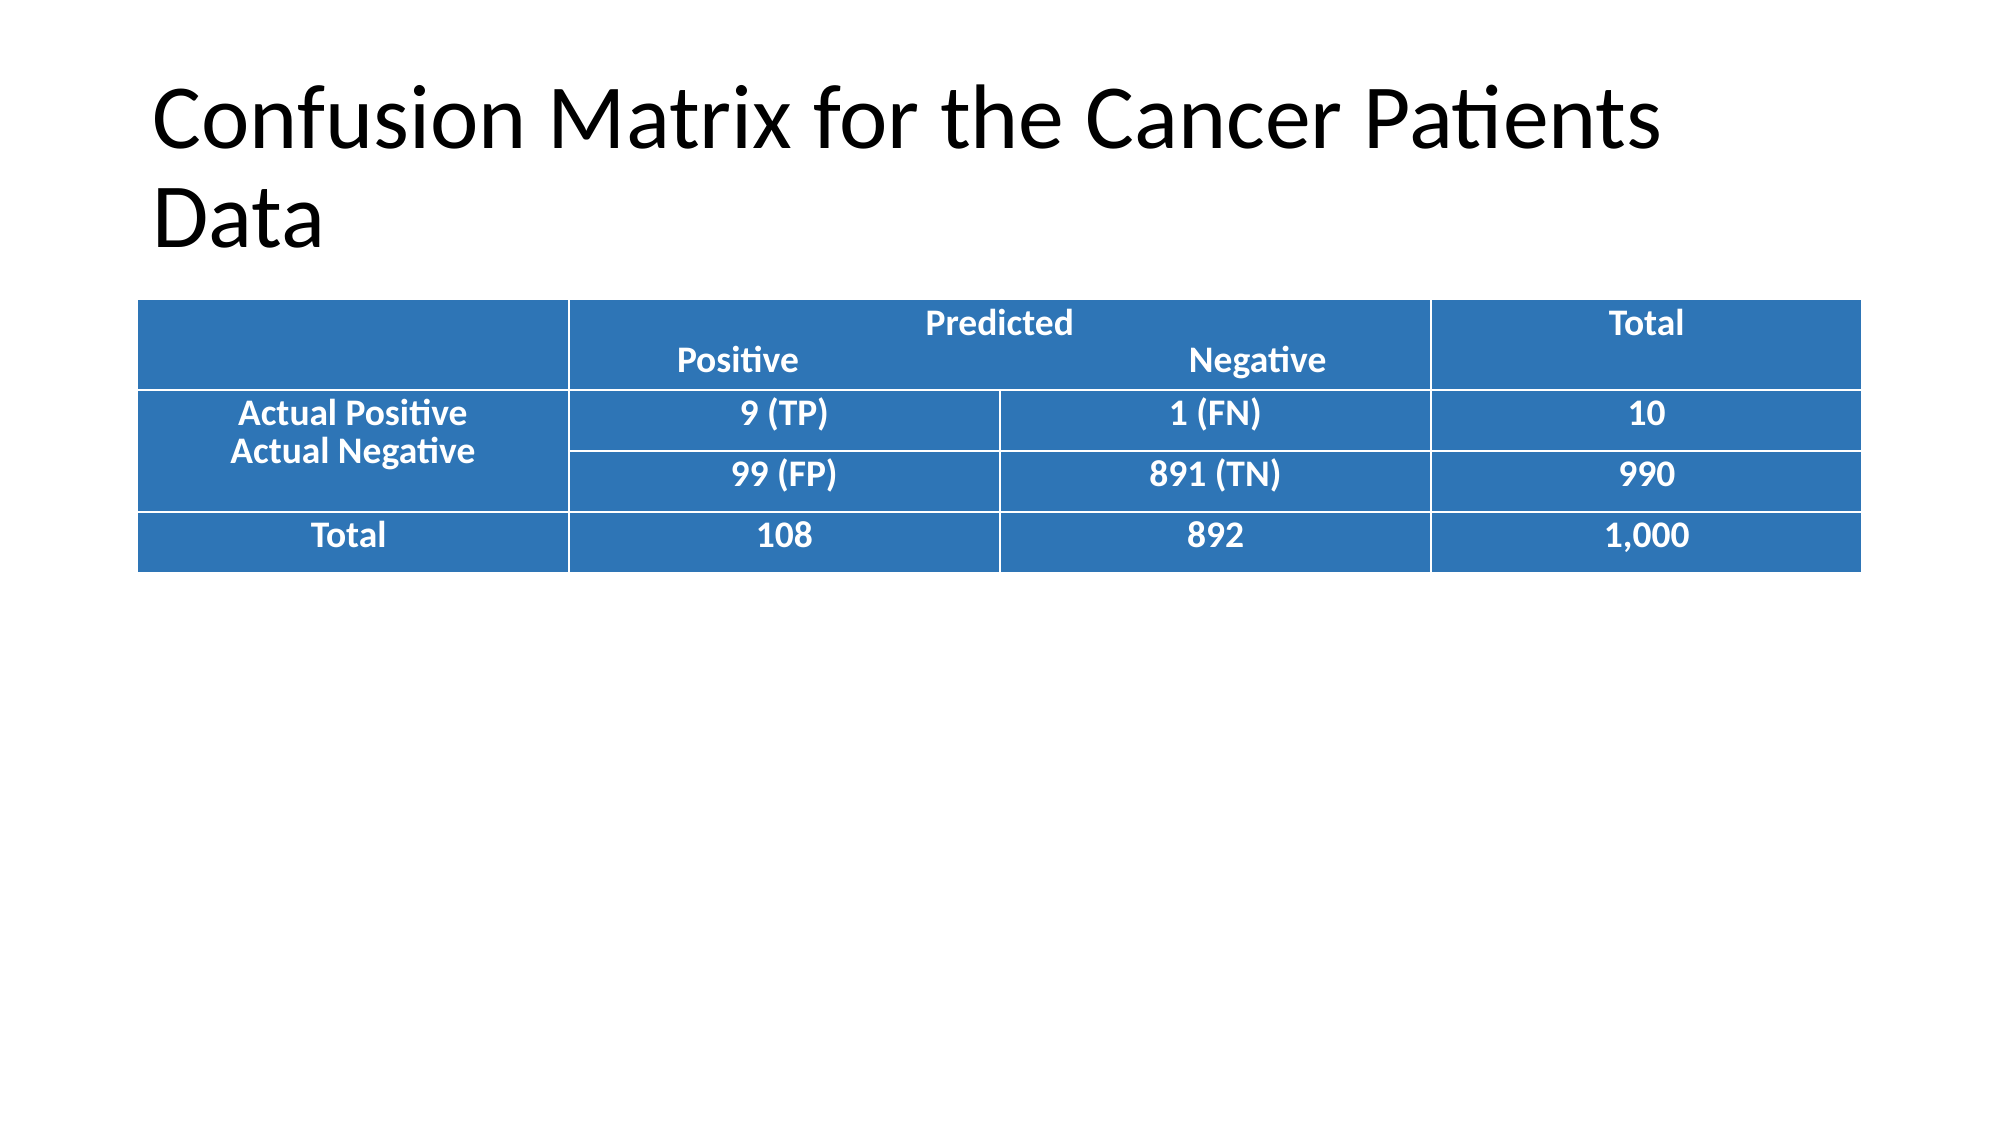

# Confusion Matrix for the Cancer Patients Data
|  | Predicted Positive Negative |  | Total |
| --- | --- | --- | --- |
| Actual Positive Actual Negative | 9 (TP) | 1 (FN) | 10 |
|  | 99 (FP) | 891 (TN) | 990 |
| Total | 108 | 892 | 1,000 |